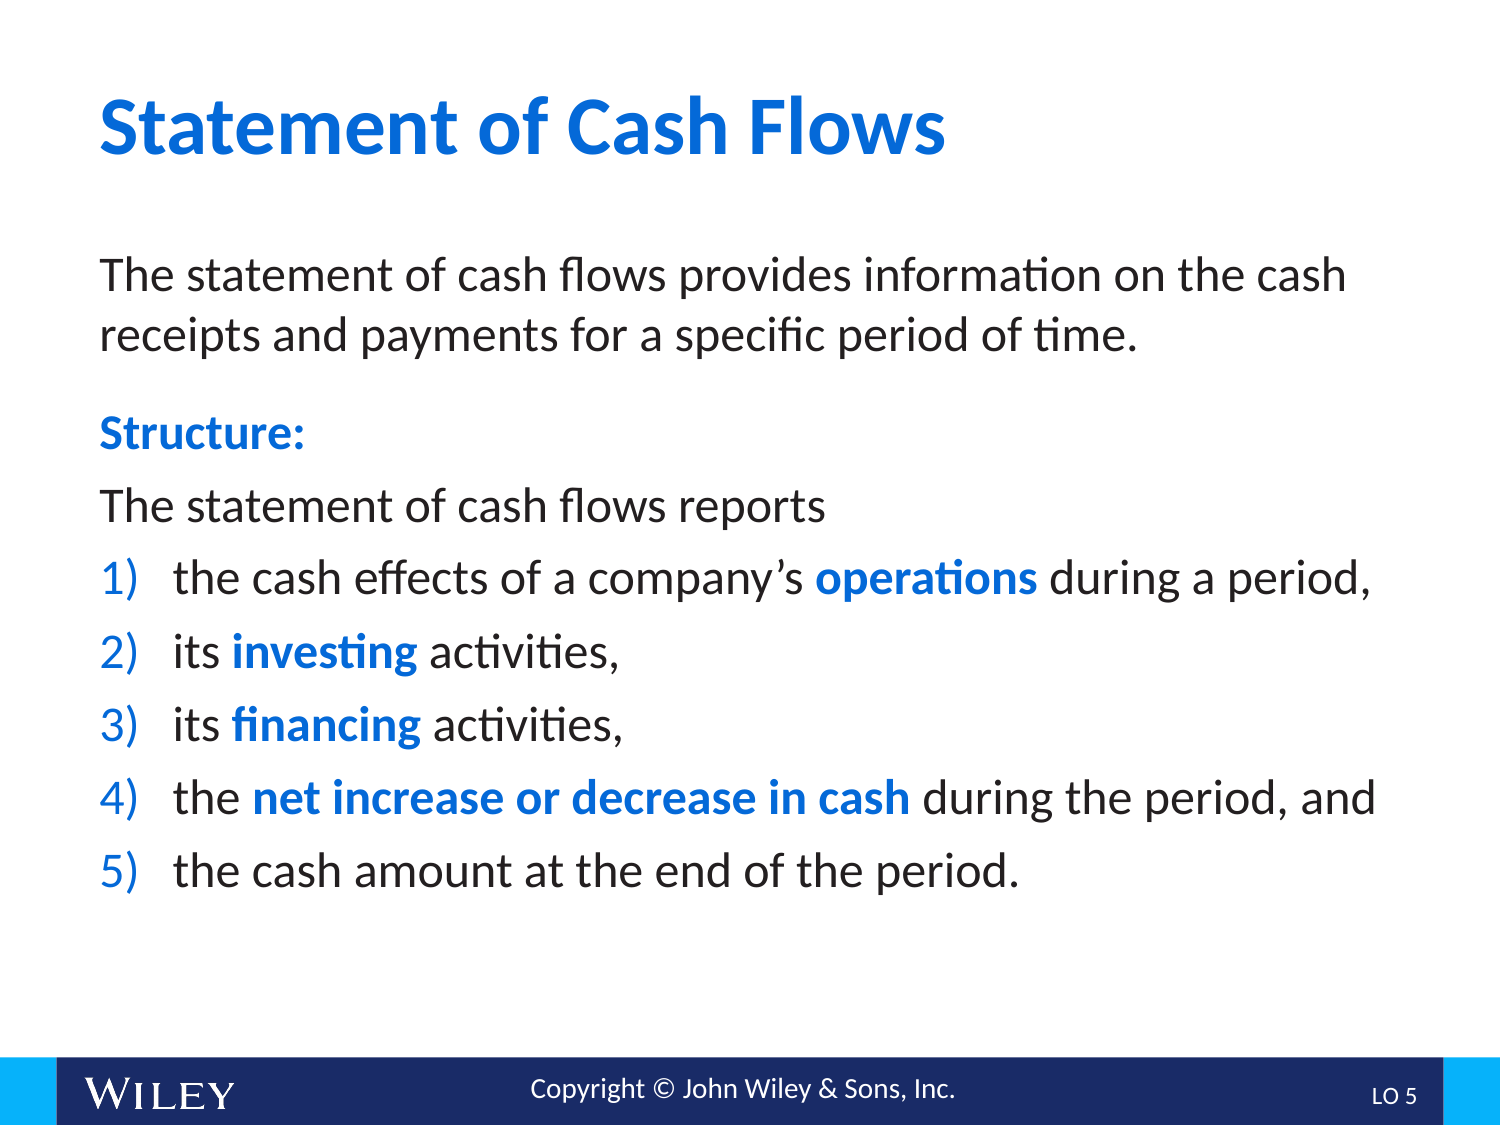

# Statement of Cash Flows
The statement of cash flows provides information on the cash receipts and payments for a specific period of time.
Structure:
The statement of cash flows reports
the cash effects of a company’s operations during a period,
its investing activities,
its financing activities,
the net increase or decrease in cash during the period, and
the cash amount at the end of the period.
L O 5